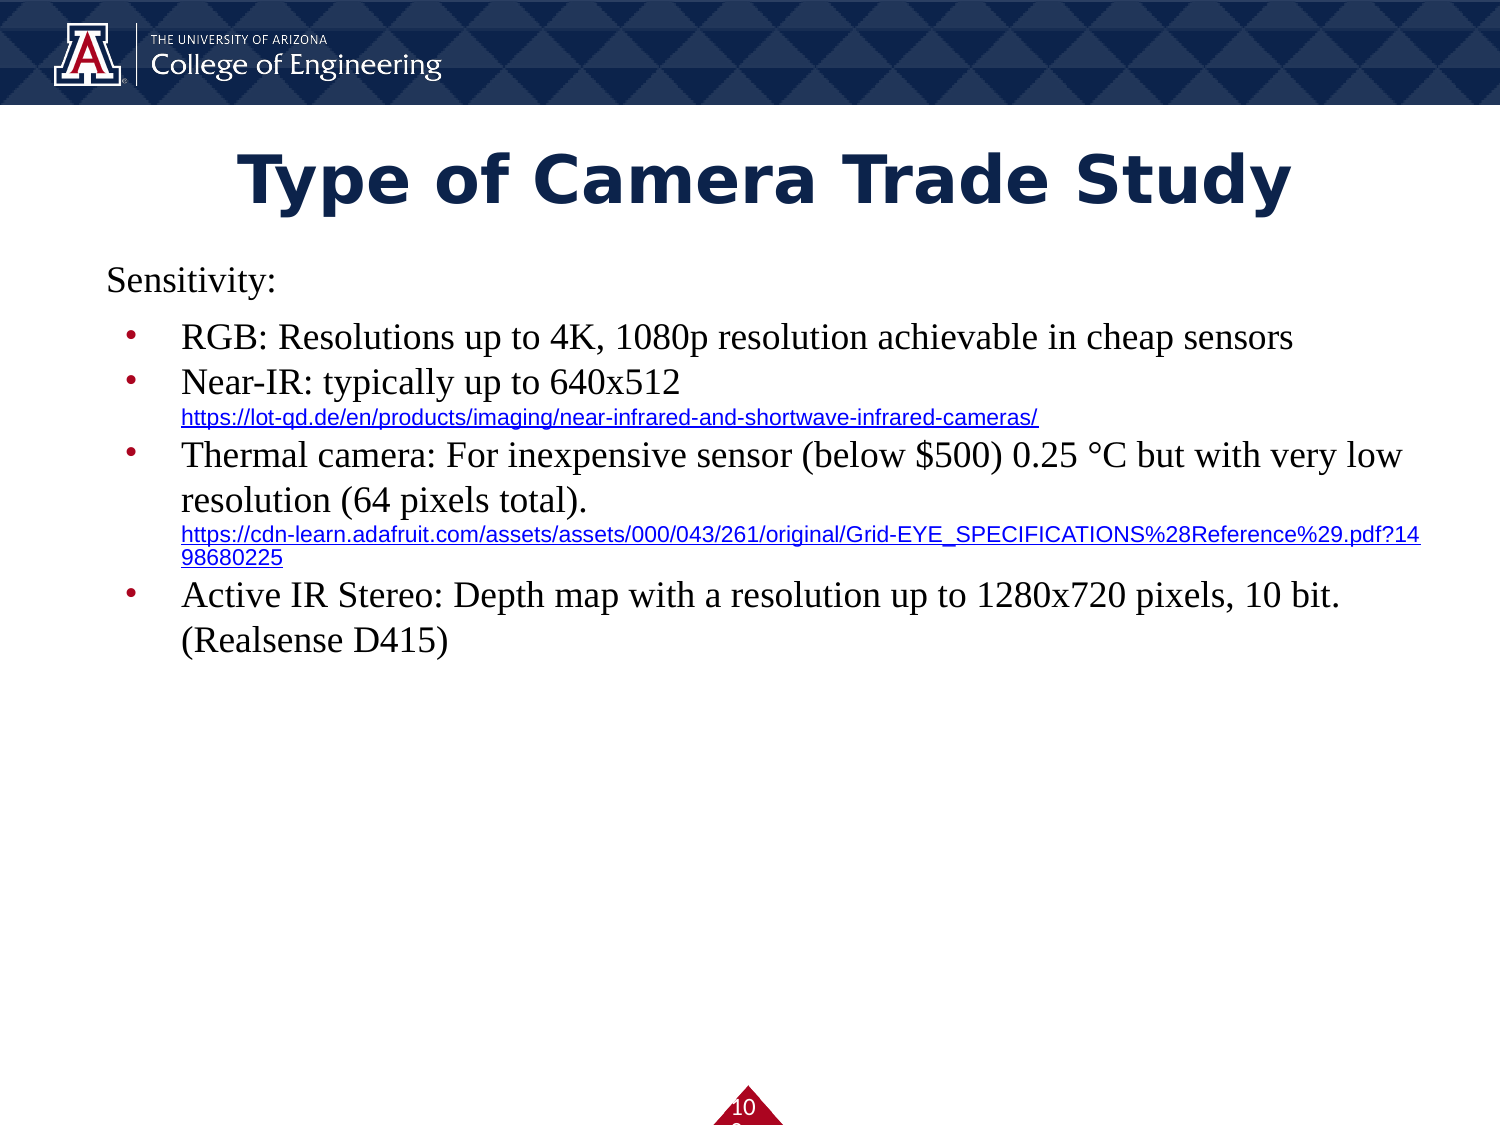

# Type of Camera Trade Study
Sensitivity:
RGB: Resolutions up to 4K, 1080p resolution achievable in cheap sensors
Near-IR: typically up to 640x512 https://lot-qd.de/en/products/imaging/near-infrared-and-shortwave-infrared-cameras/
Thermal camera: For inexpensive sensor (below $500) 0.25 °C but with very low resolution (64 pixels total). https://cdn-learn.adafruit.com/assets/assets/000/043/261/original/Grid-EYE_SPECIFICATIONS%28Reference%29.pdf?1498680225
Active IR Stereo: Depth map with a resolution up to 1280x720 pixels, 10 bit. (Realsense D415)
108